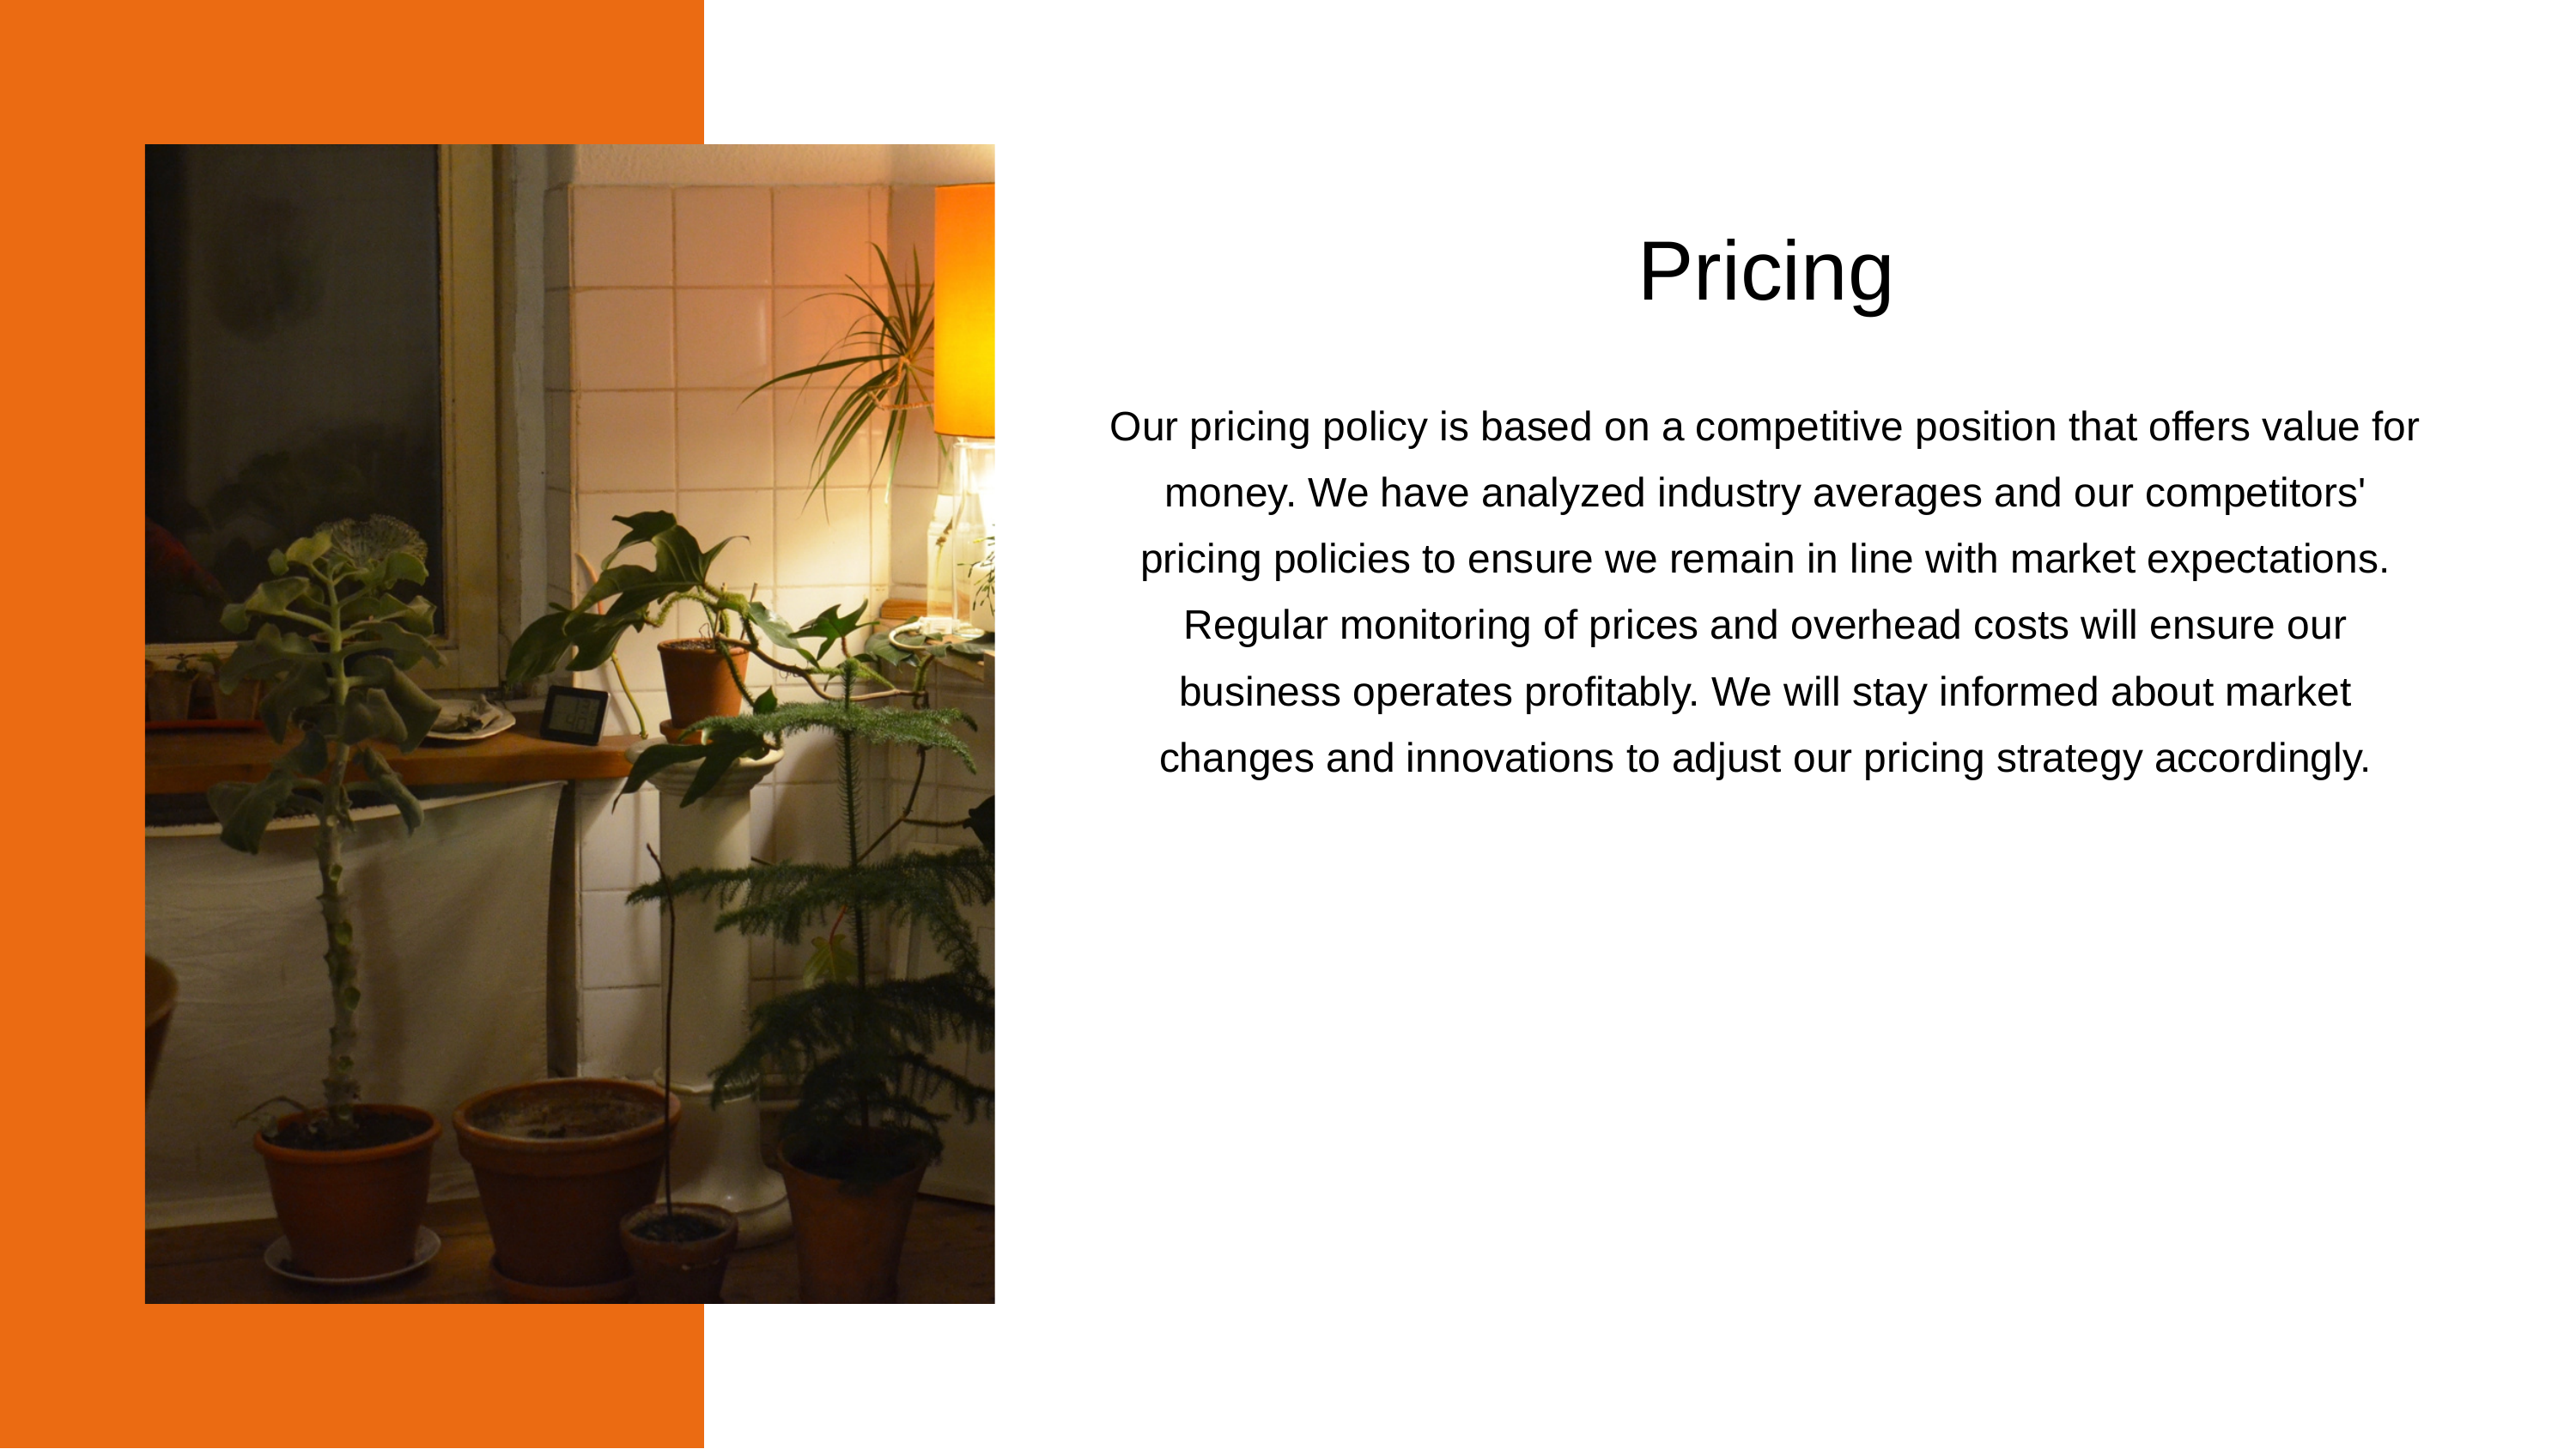

Pricing

Our pricing policy is based on a competitive position that offers value for money. We have analyzed industry averages and our competitors' pricing policies to ensure we remain in line with market expectations. Regular monitoring of prices and overhead costs will ensure our business operates profitably. We will stay informed about market changes and innovations to adjust our pricing strategy accordingly.